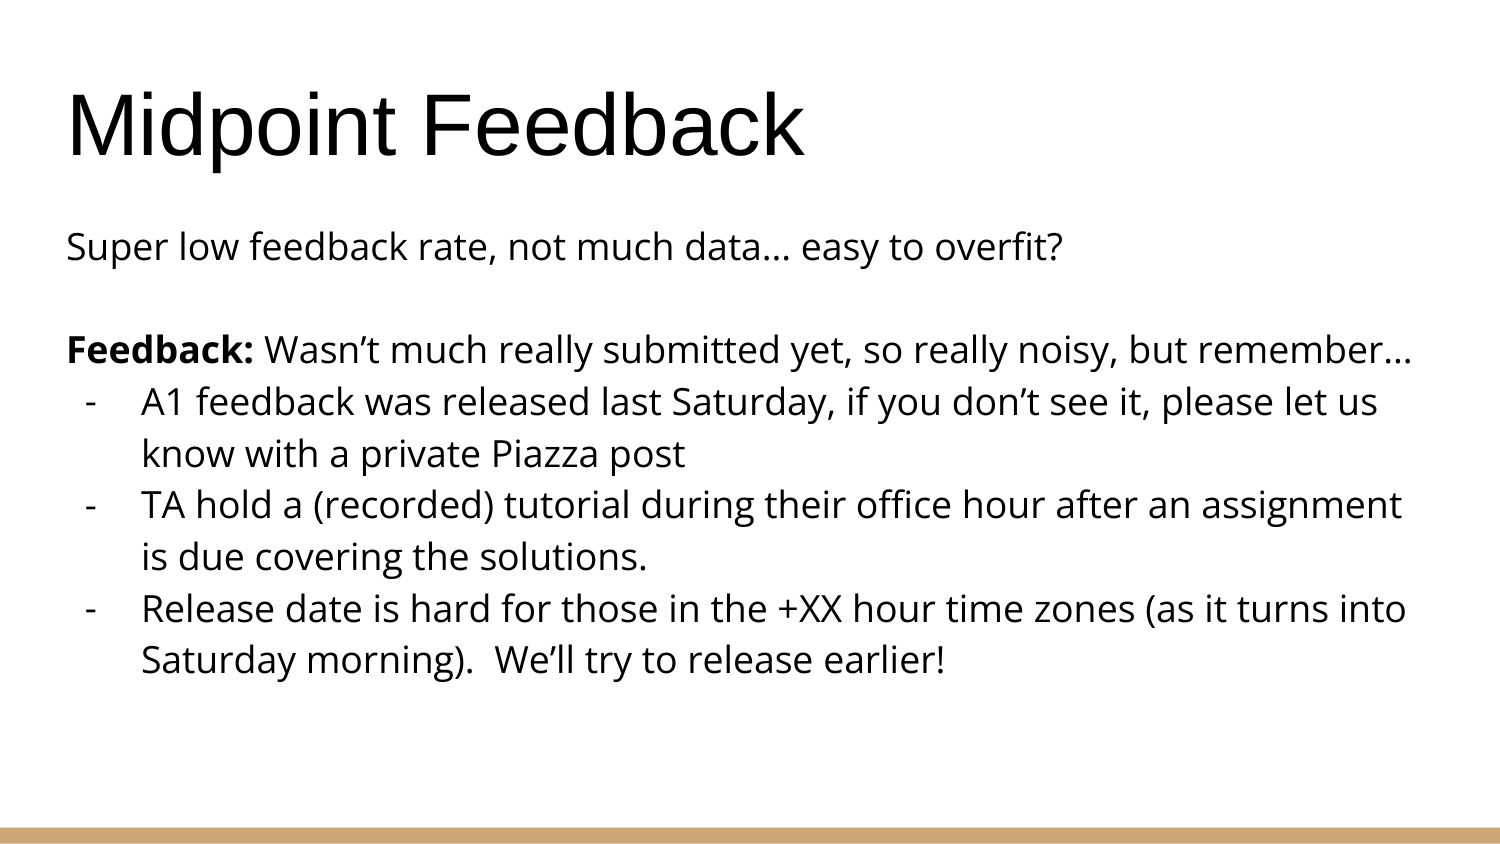

# Midpoint Feedback
Super low feedback rate, not much data... easy to overfit?

Feedback: Wasn’t much really submitted yet, so really noisy, but remember...
A1 feedback was released last Saturday, if you don’t see it, please let us know with a private Piazza post
TA hold a (recorded) tutorial during their office hour after an assignment is due covering the solutions.
Release date is hard for those in the +XX hour time zones (as it turns into Saturday morning).  We’ll try to release earlier!